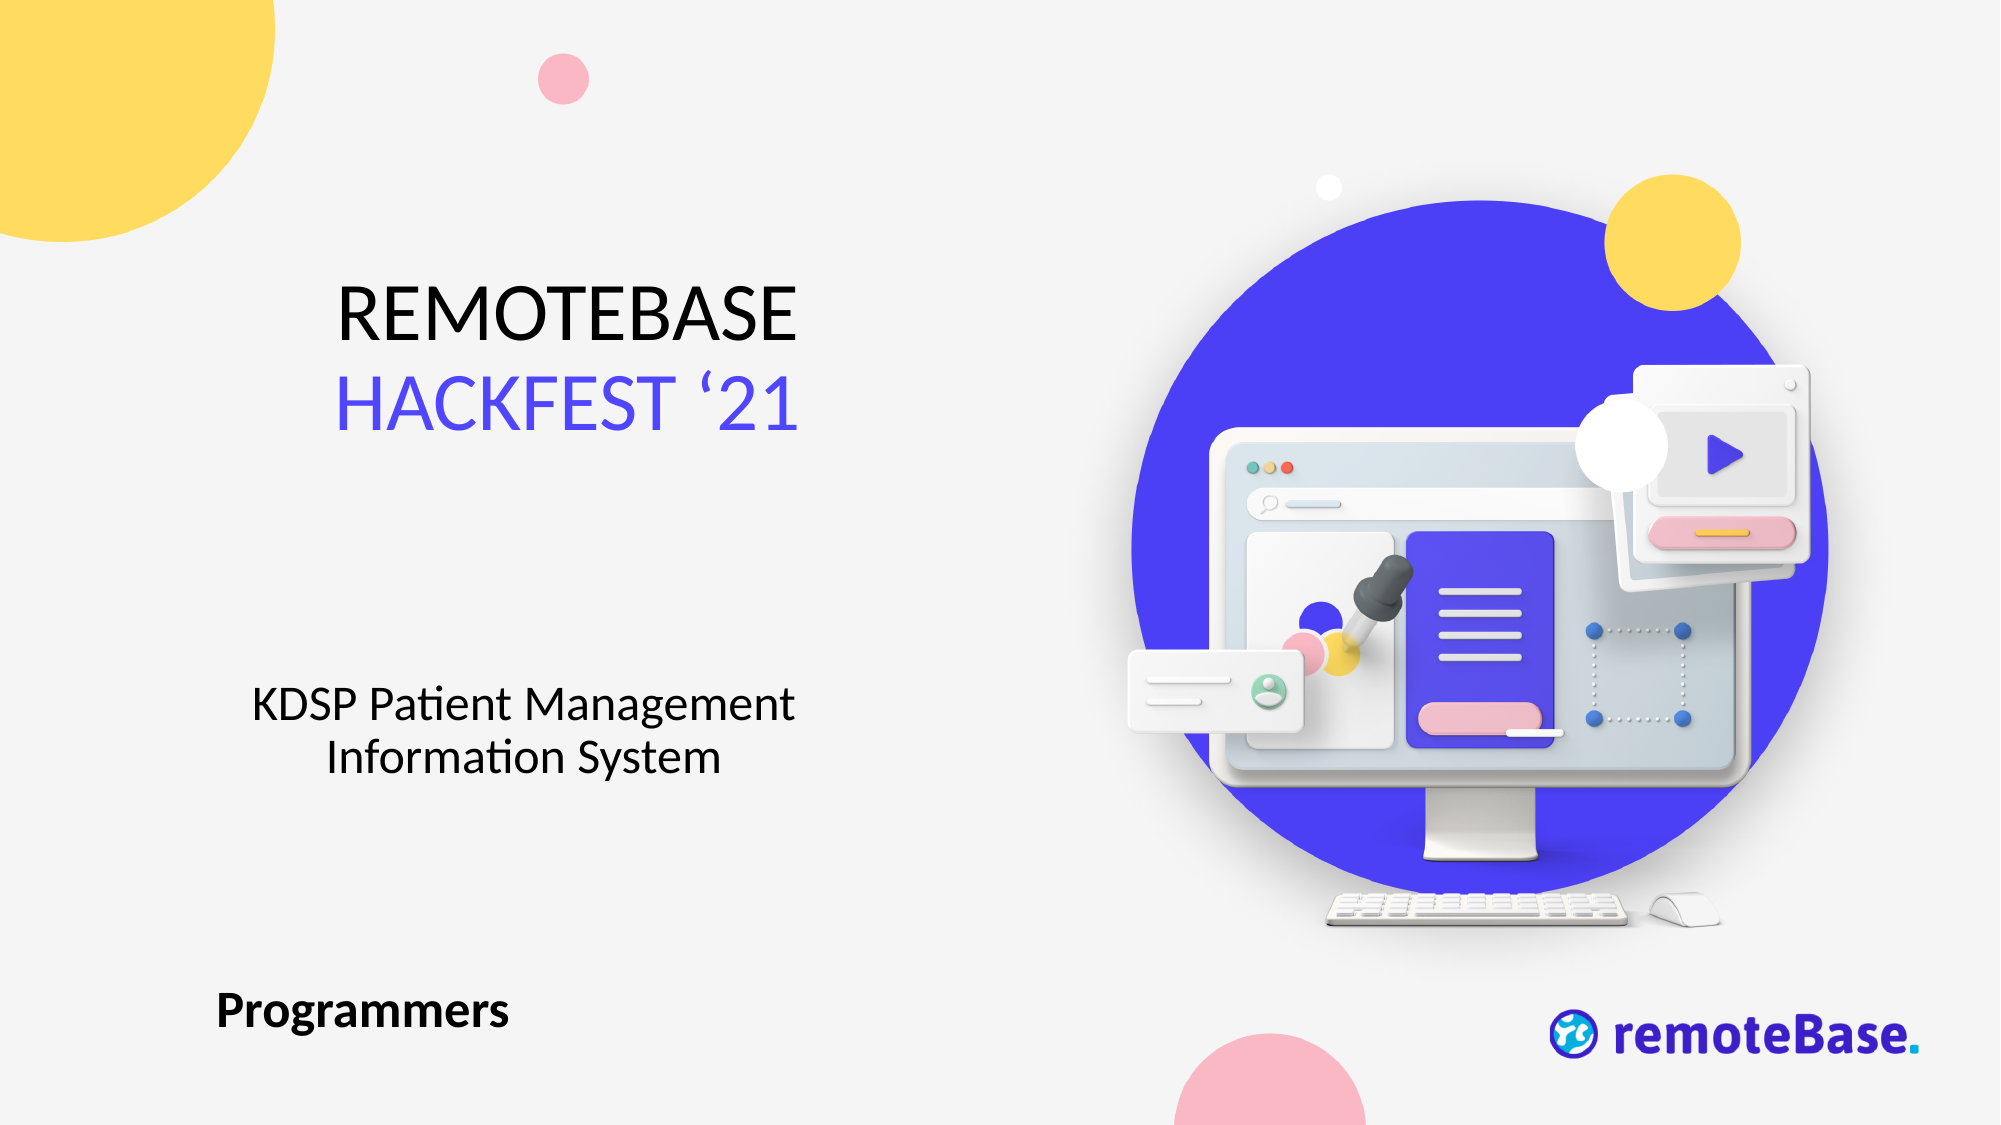

REMOTEBASE
HACKFEST ‘21
KDSP Patient Management Information System
 Programmers